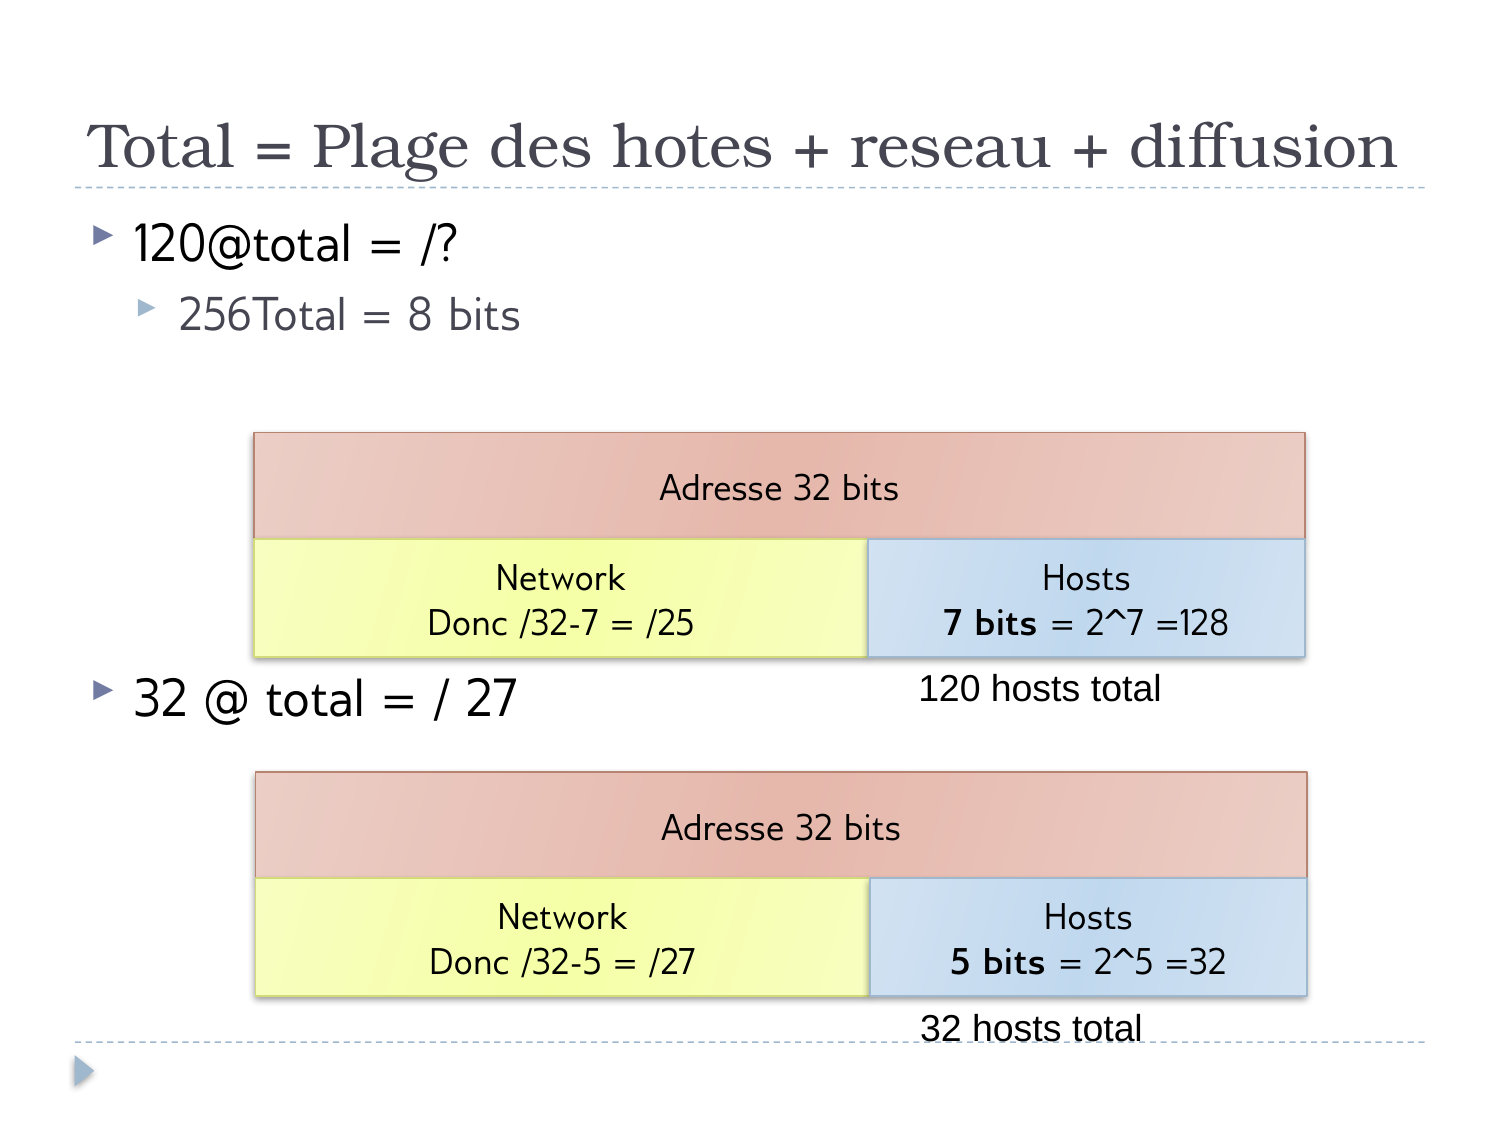

# Total = Plage des hotes + reseau + diffusion
120@total = /?
256Total = 8 bits

32 @ total = / 27
Adresse 32 bits
Network
Donc /32-7 = /25
Hosts
7 bits = 2^7 =128
120 hosts total
Adresse 32 bits
Network
Donc /32-5 = /27
Hosts
5 bits = 2^5 =32
32 hosts total